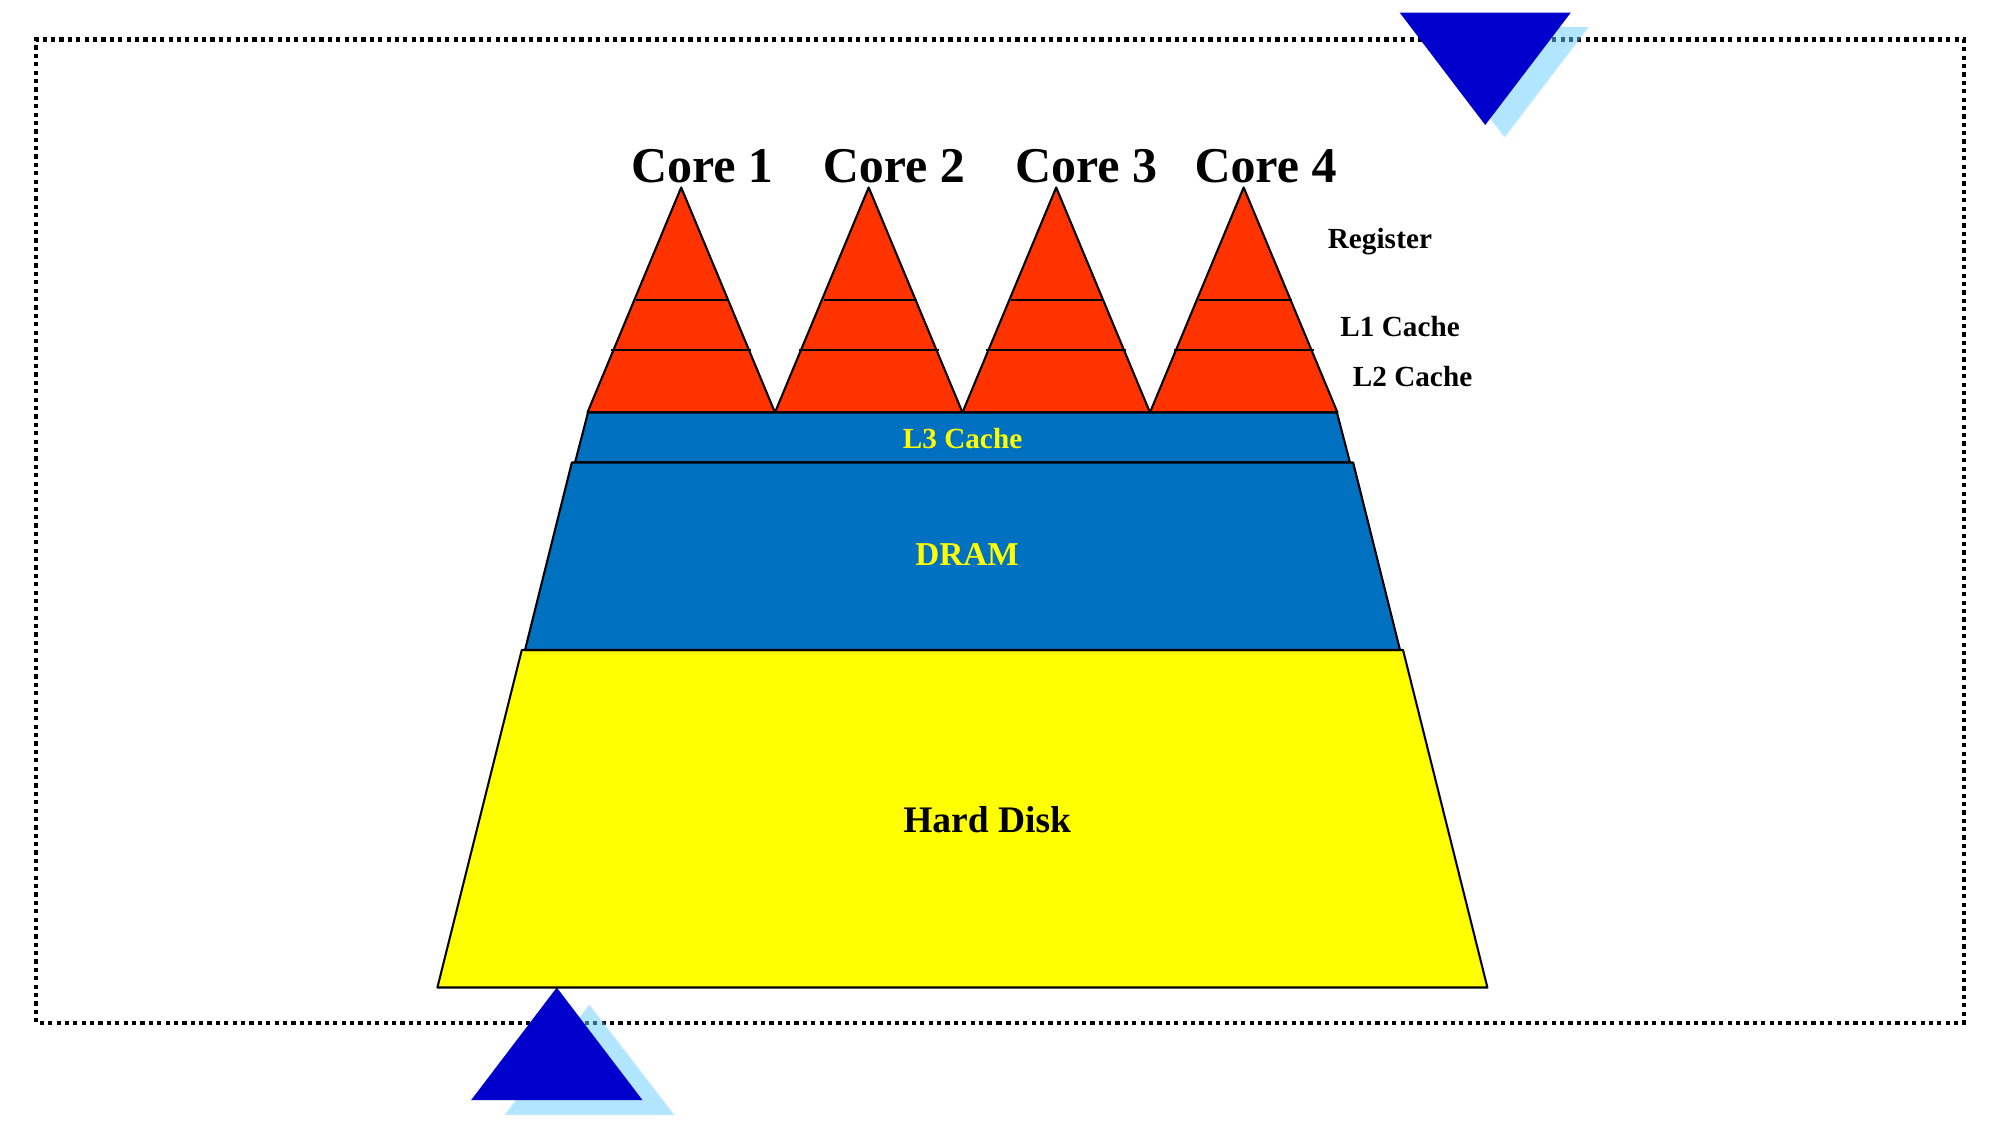

Core 1    Core 2    Core 3   Core 4

Register
L1 Cache
L2 Cache
L3 Cache
DRAM
Hard Disk